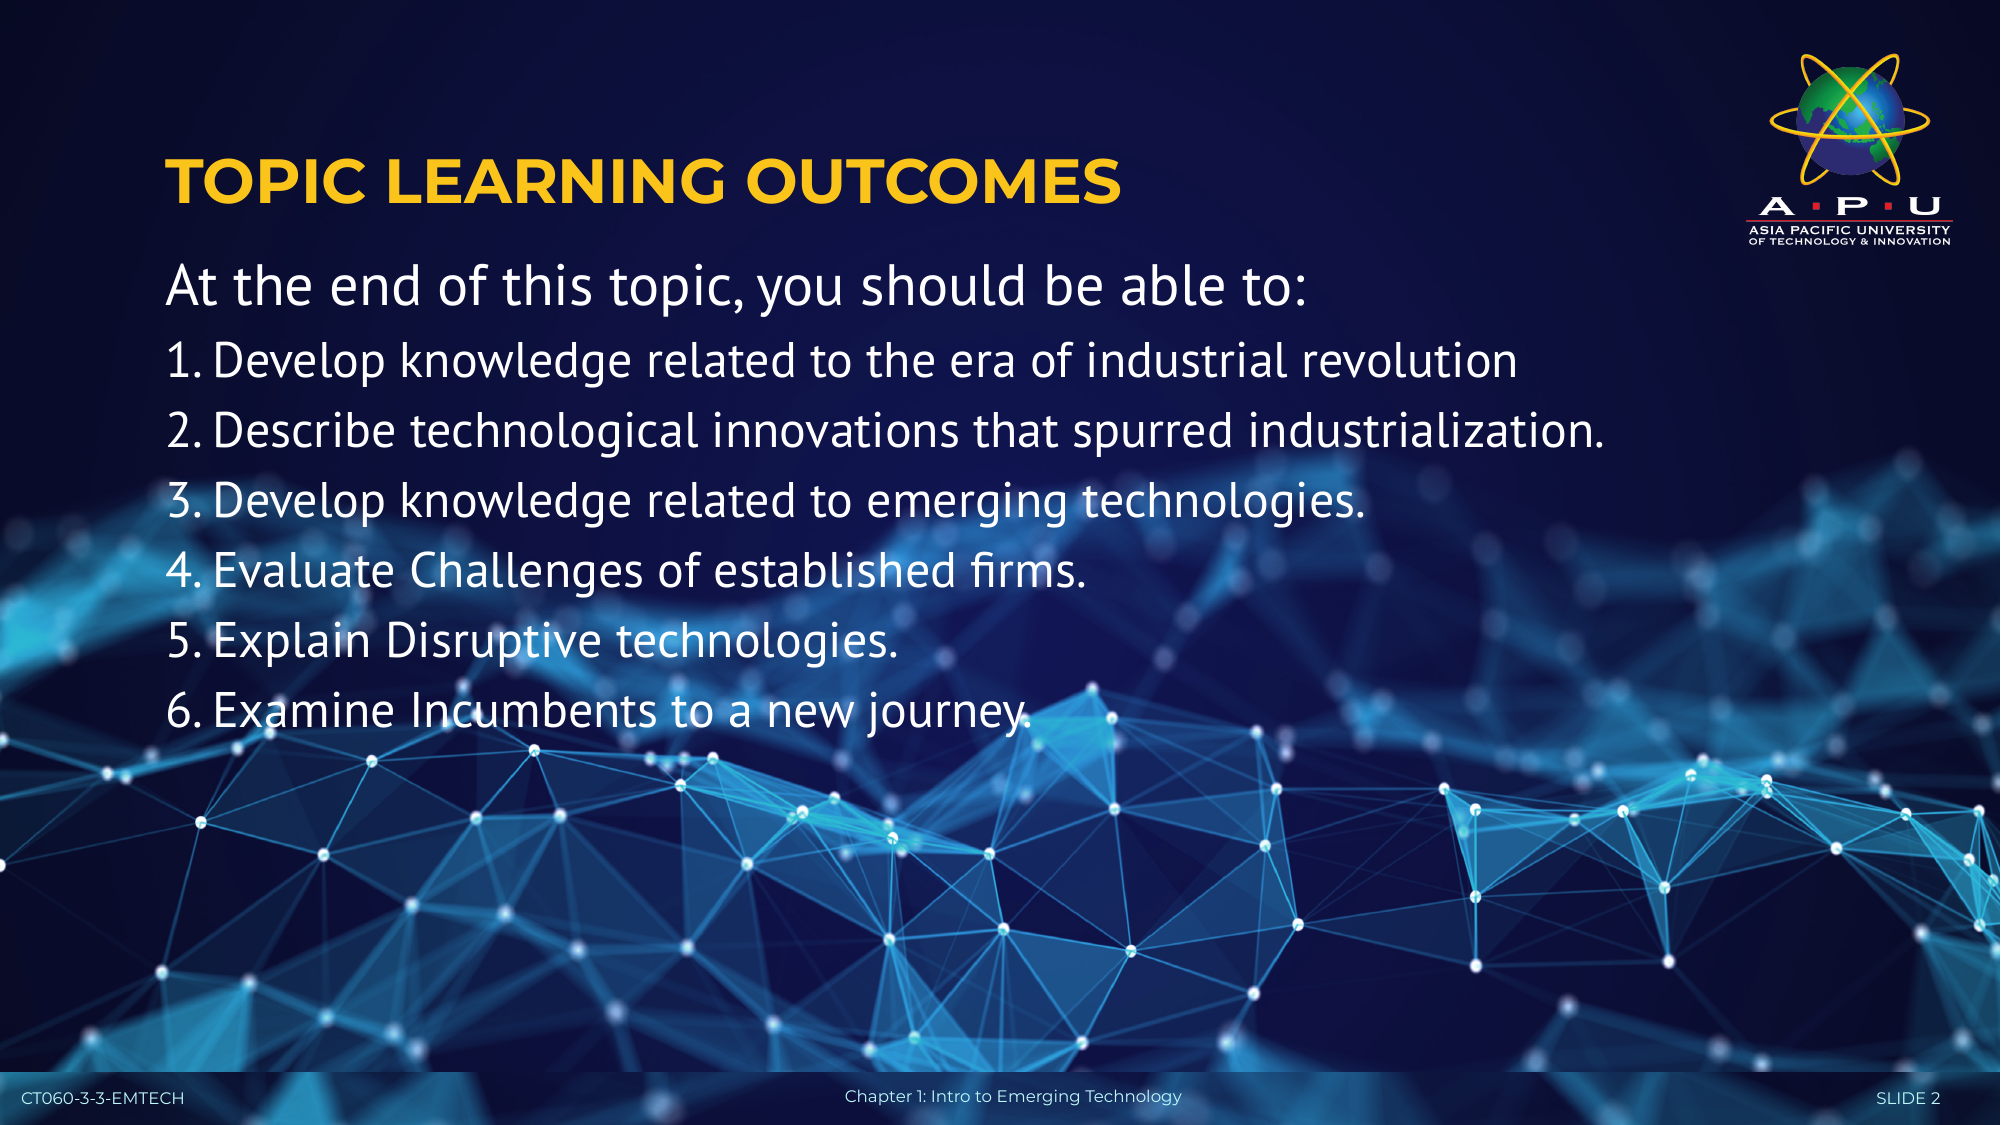

# Topic Learning Outcomes
At the end of this topic, you should be able to:
1. Develop knowledge related to the era of industrial revolution
2. Describe technological innovations that spurred industrialization.
3. Develop knowledge related to emerging technologies.
4. Evaluate Challenges of established firms.
5. Explain Disruptive technologies.
6. Examine Incumbents to a new journey.